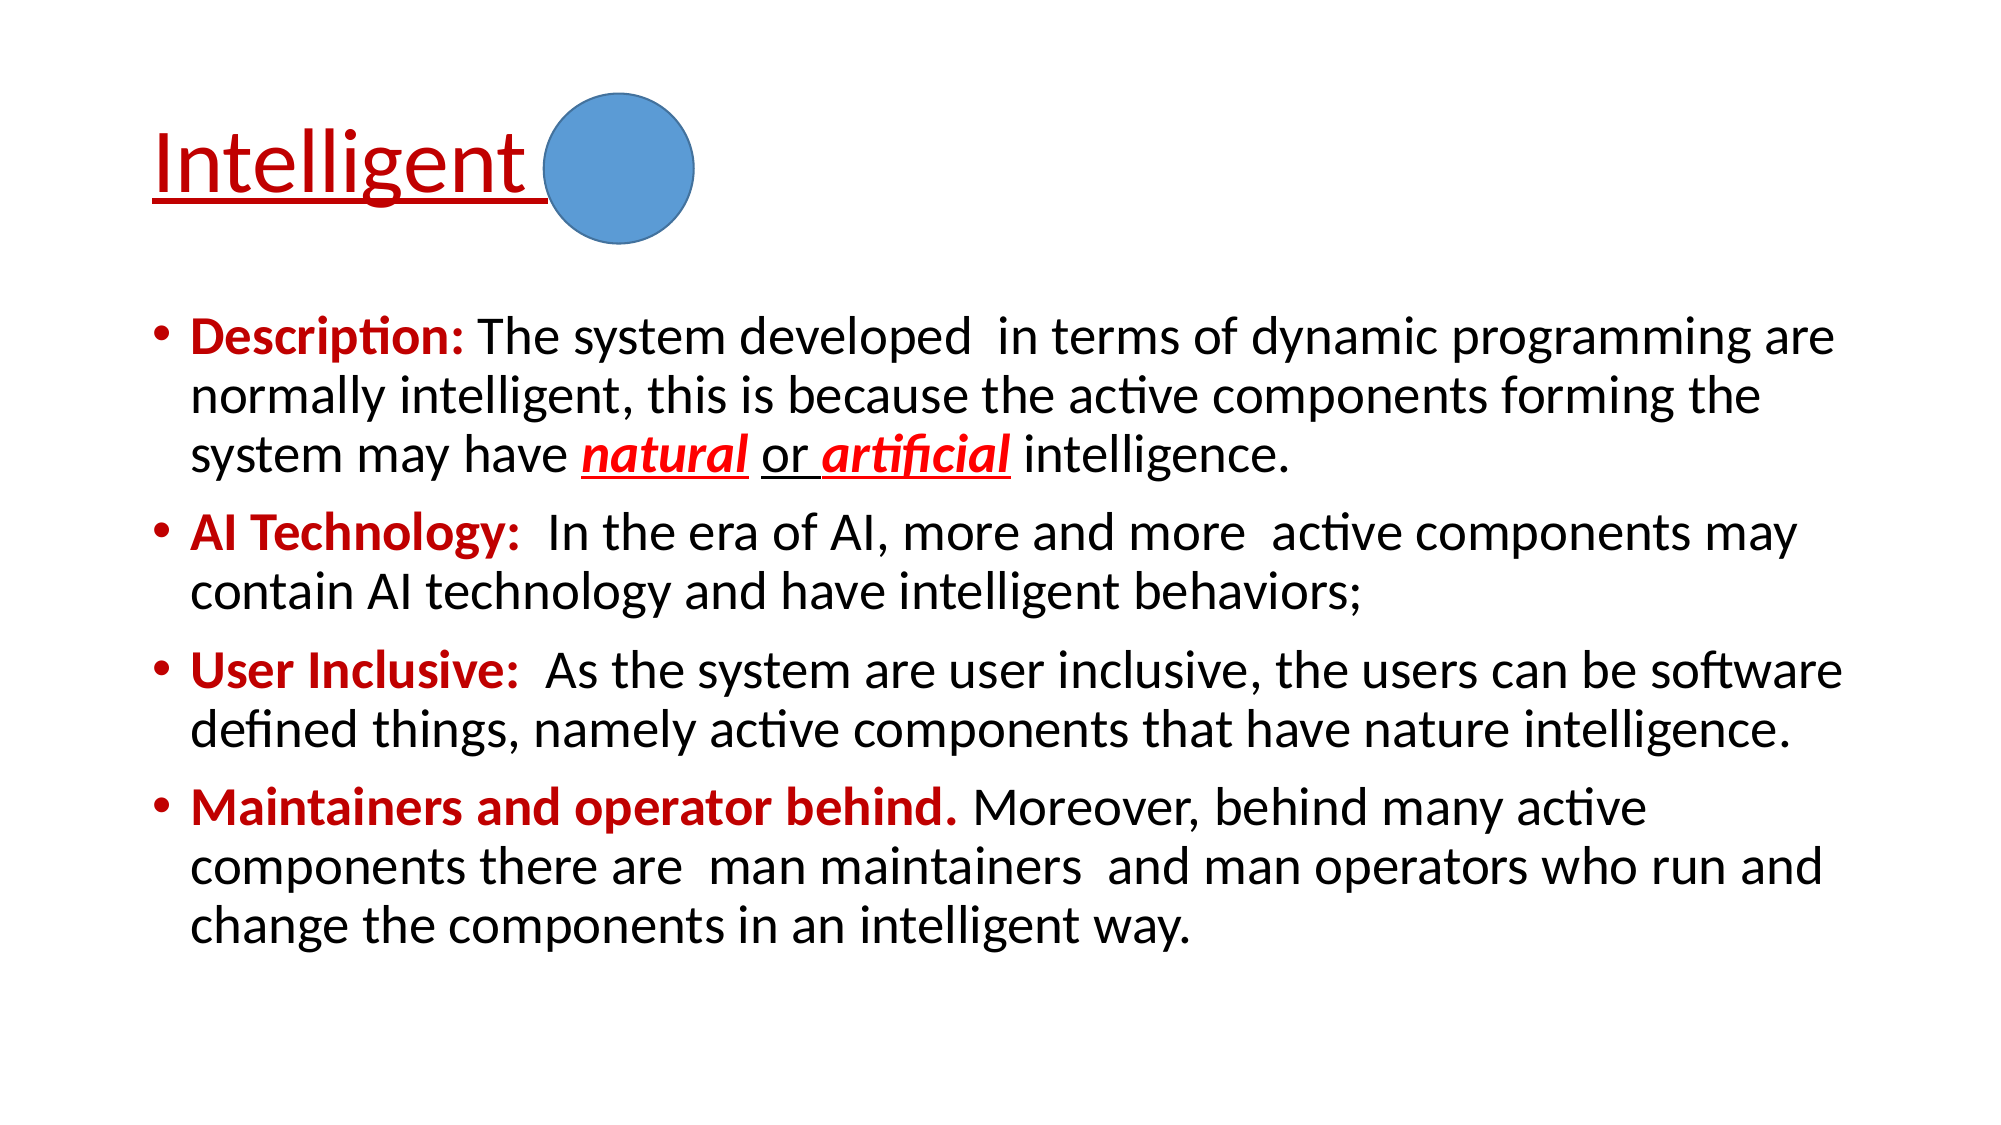

# Intelligent

Description: The system developed  in terms of dynamic programming are normally intelligent, this is because the active components forming the system may have natural or artificial intelligence.
AI Technology:  In the era of AI, more and more  active components may contain AI technology and have intelligent behaviors;
User Inclusive:  As the system are user inclusive, the users can be software defined things, namely active components that have nature intelligence.
Maintainers and operator behind. Moreover, behind many active components there are  man maintainers  and man operators who run and change the components in an intelligent way.